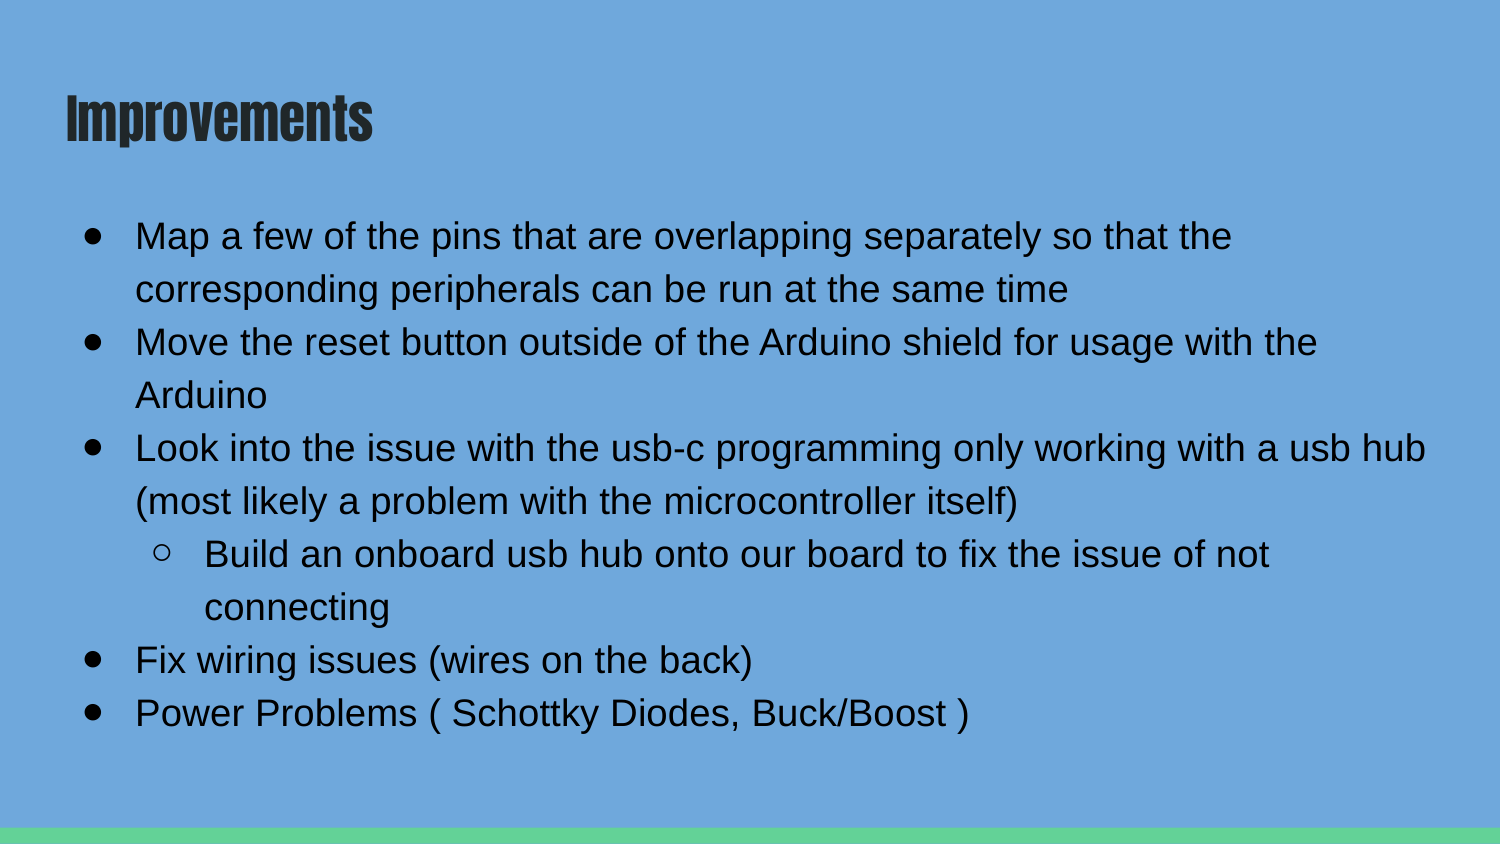

# Improvements
Map a few of the pins that are overlapping separately so that the corresponding peripherals can be run at the same time
Move the reset button outside of the Arduino shield for usage with the Arduino
Look into the issue with the usb-c programming only working with a usb hub (most likely a problem with the microcontroller itself)
Build an onboard usb hub onto our board to fix the issue of not connecting
Fix wiring issues (wires on the back)
Power Problems ( Schottky Diodes, Buck/Boost )